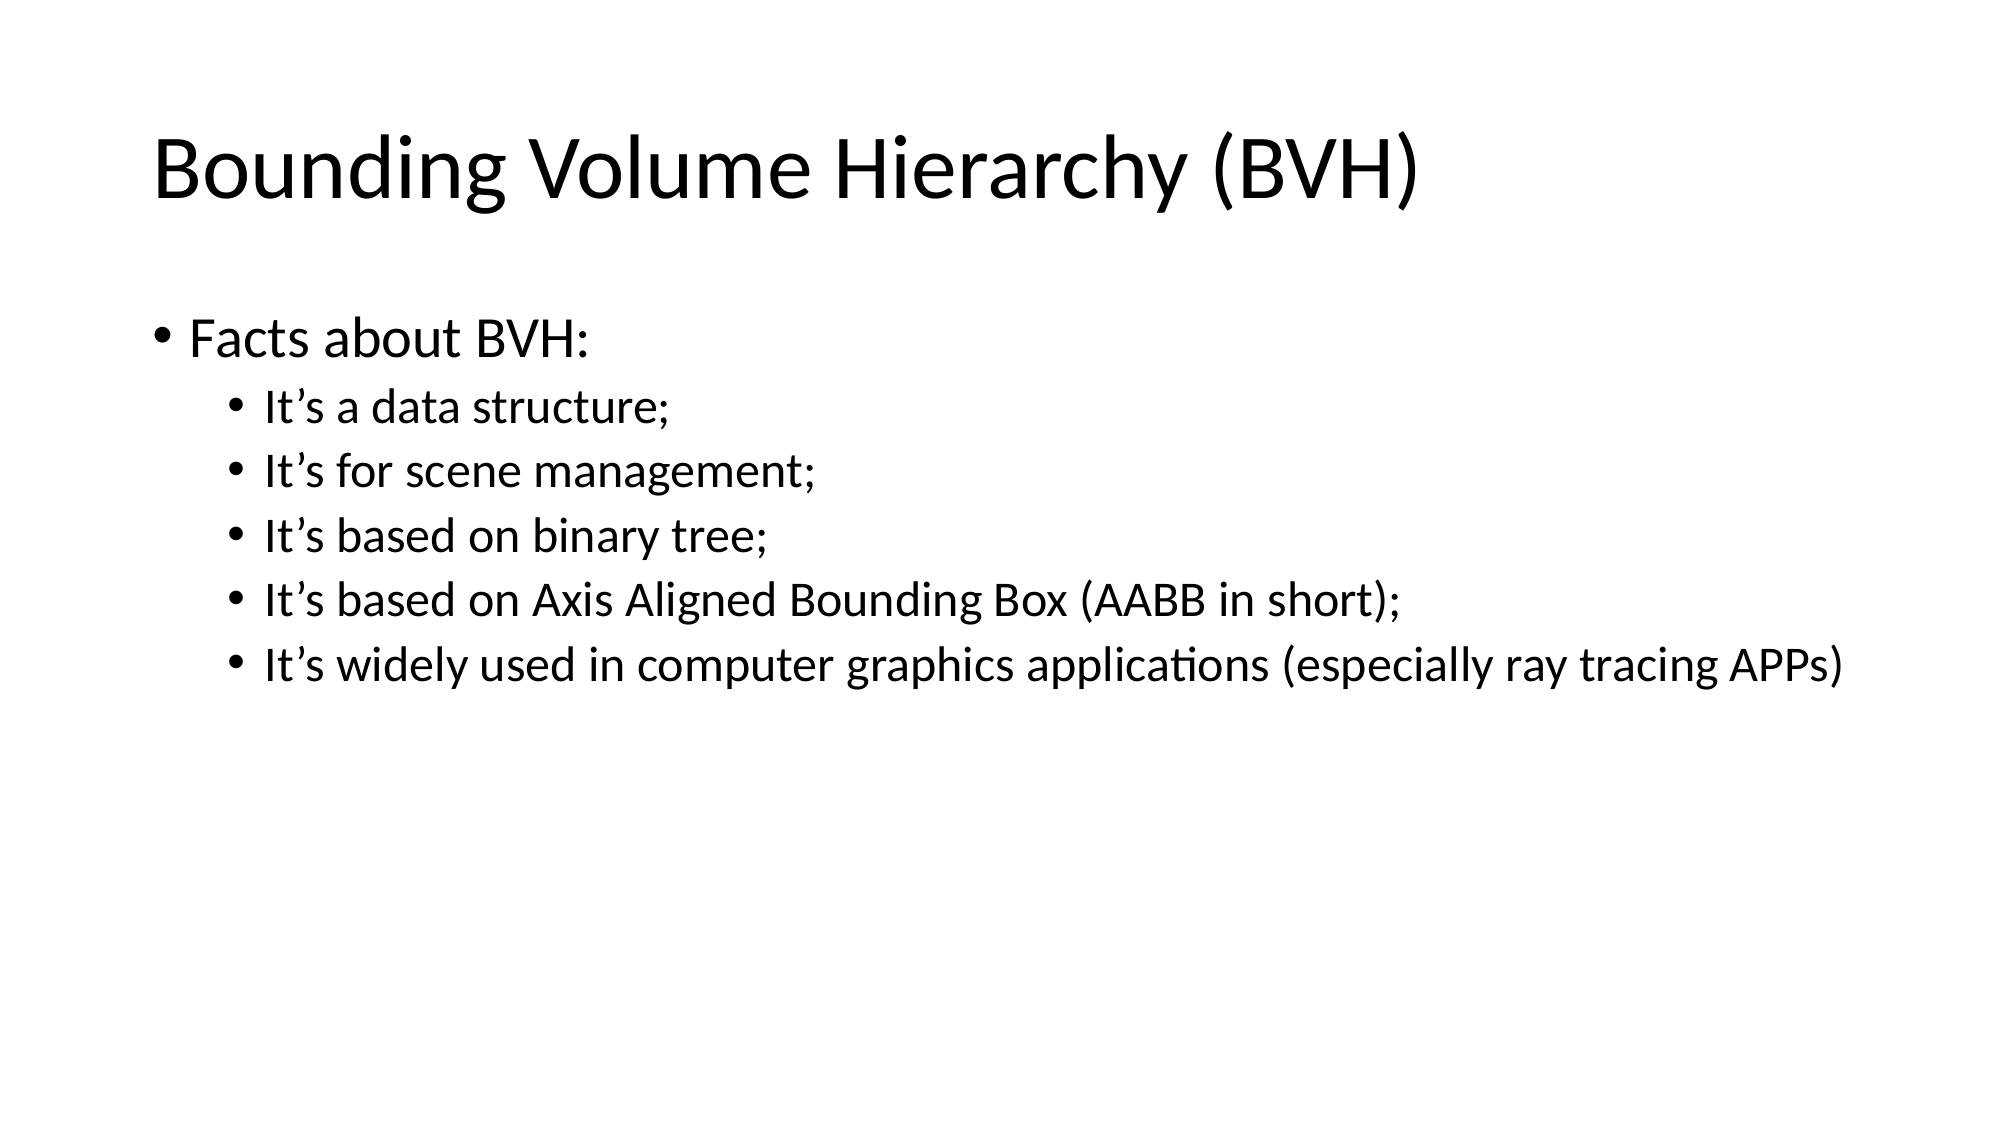

# Bounding Volume Hierarchy (BVH)
Facts about BVH:
It’s a data structure;
It’s for scene management;
It’s based on binary tree;
It’s based on Axis Aligned Bounding Box (AABB in short);
It’s widely used in computer graphics applications (especially ray tracing APPs)